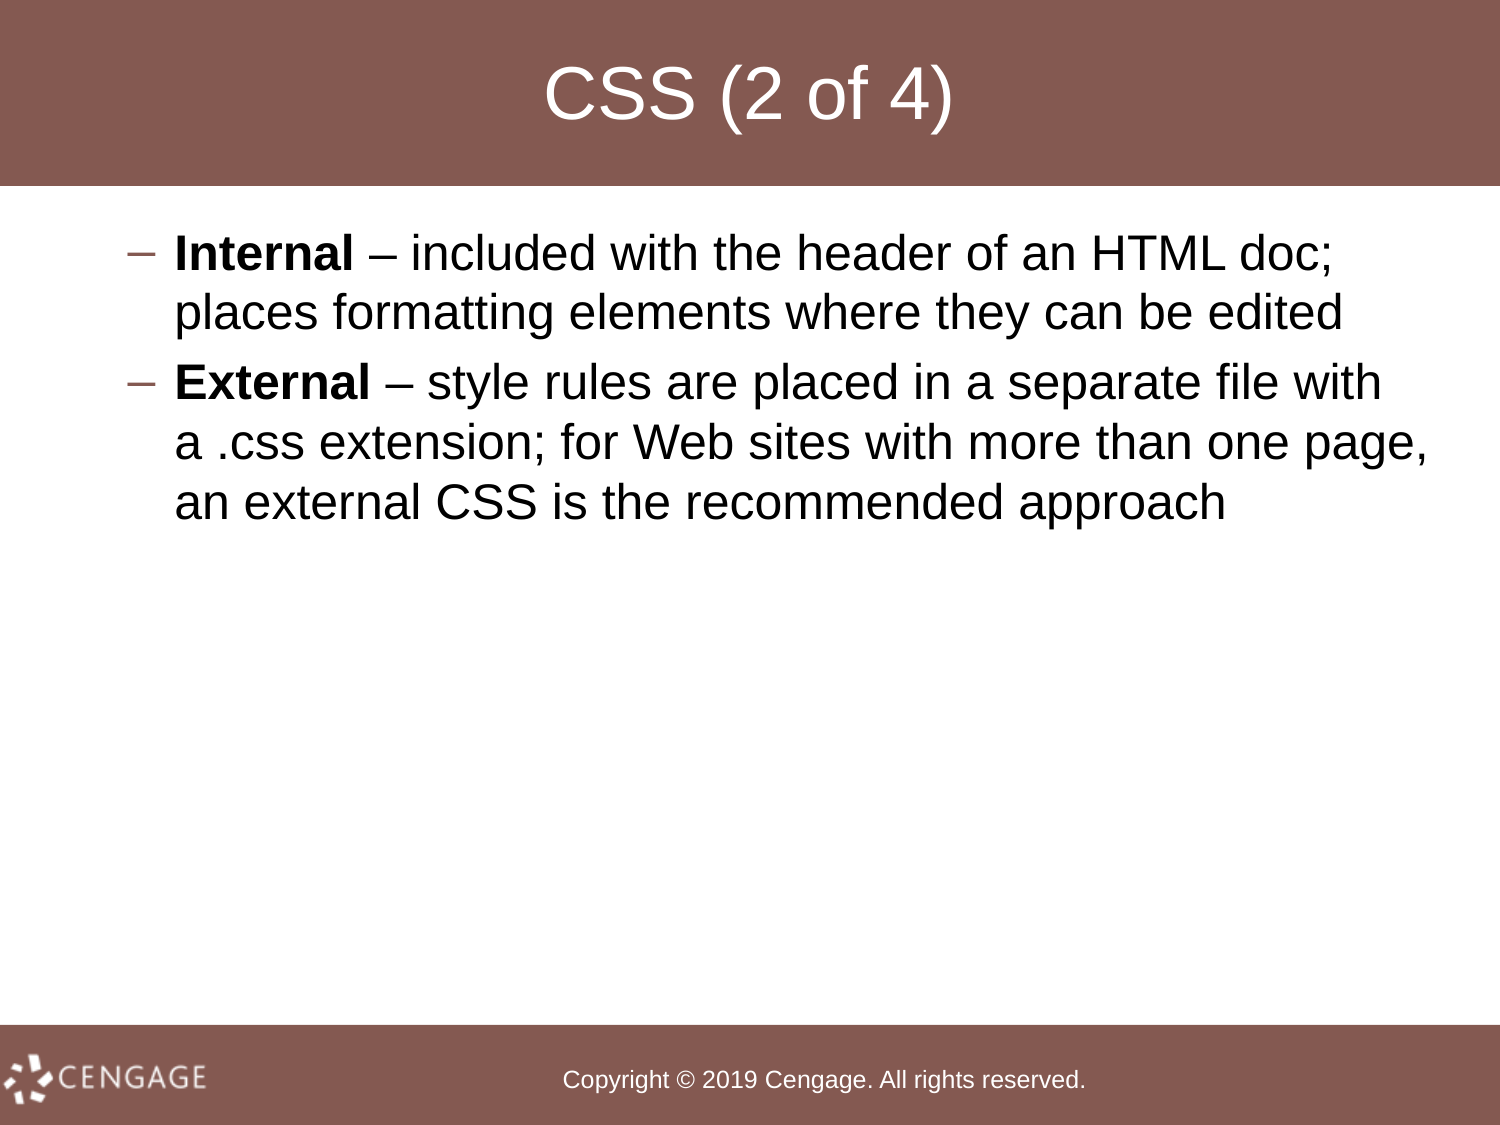

# CSS (2 of 4)
Internal – included with the header of an HTML doc; places formatting elements where they can be edited
External – style rules are placed in a separate file with a .css extension; for Web sites with more than one page, an external CSS is the recommended approach